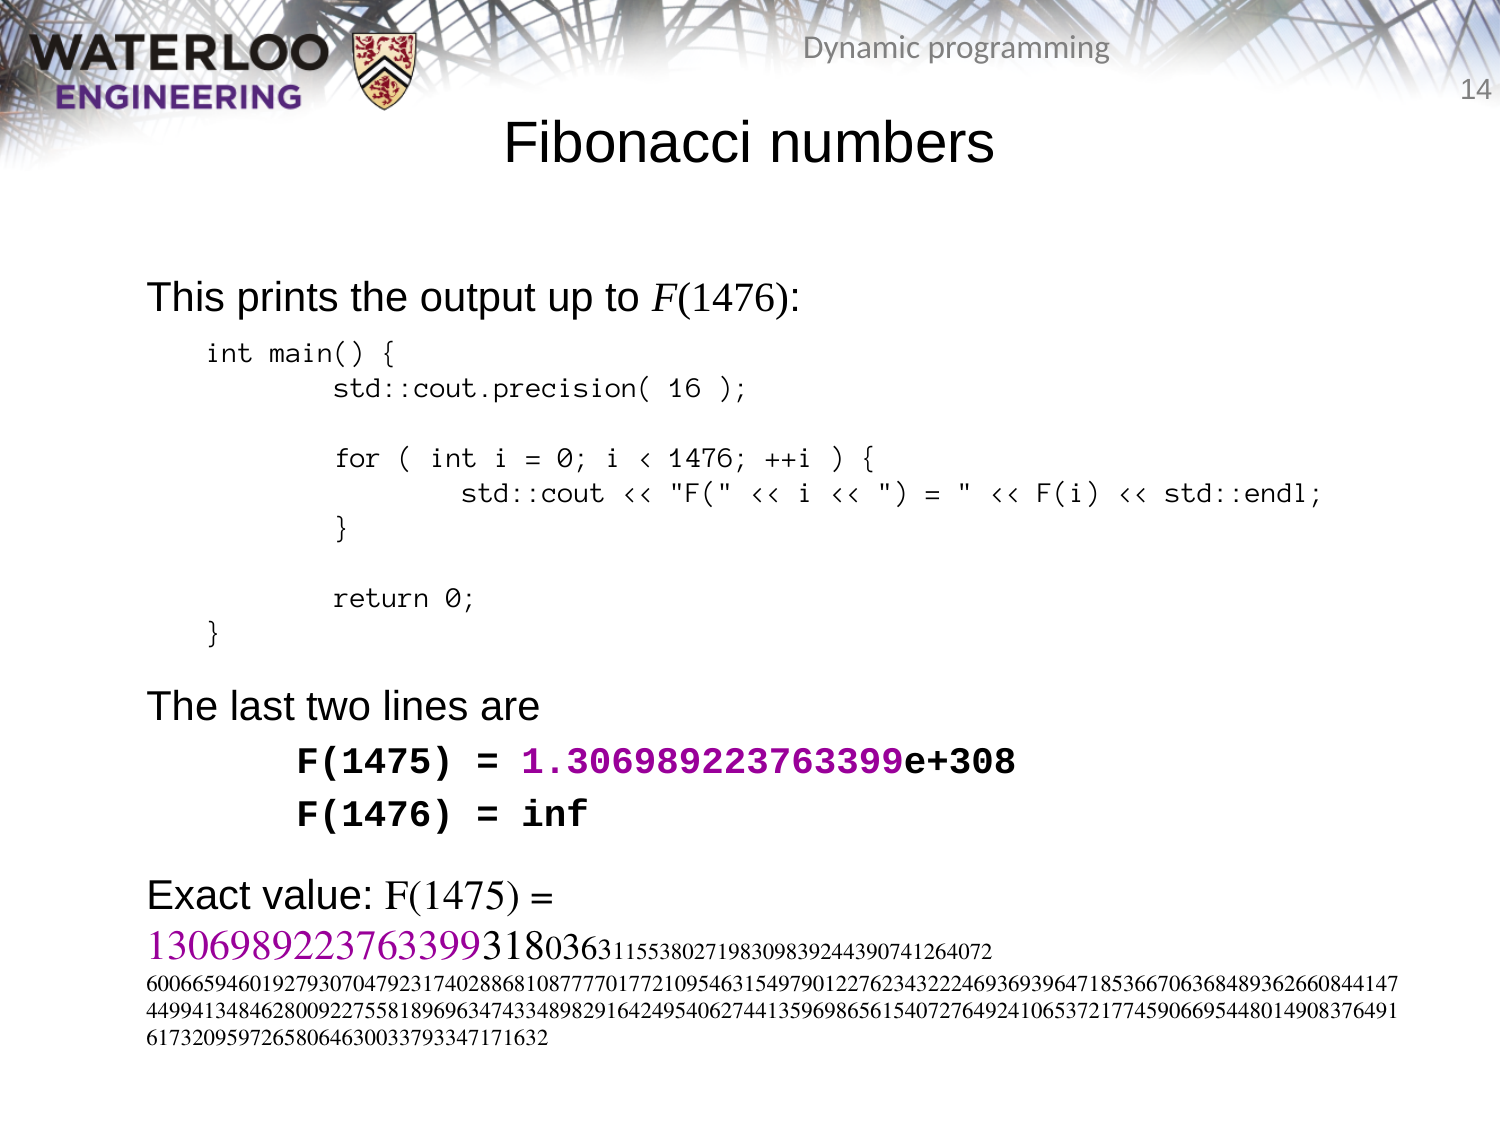

# Fibonacci numbers
	This prints the output up to F(1476):

	The last two lines are
		F(1475) = 1.306989223763399e+308
		F(1476) = inf

	Exact value: F(1475) = 13069892237633993180363115538027198309839244390741264072 6006659460192793070479231740288681087777017721095463154979012276234322246936939647185366706368489362660844147449941348462800922755818969634743348982916424954062744135969865615407276492410653721774590669544801490837649161732095972658064630033793347171632

int main() {
        std::cout.precision( 16 );

        for ( int i = 0; i < 1476; ++i ) {
                std::cout << "F(" << i << ") = " << F(i) << std::endl;
        }

        return 0;
}